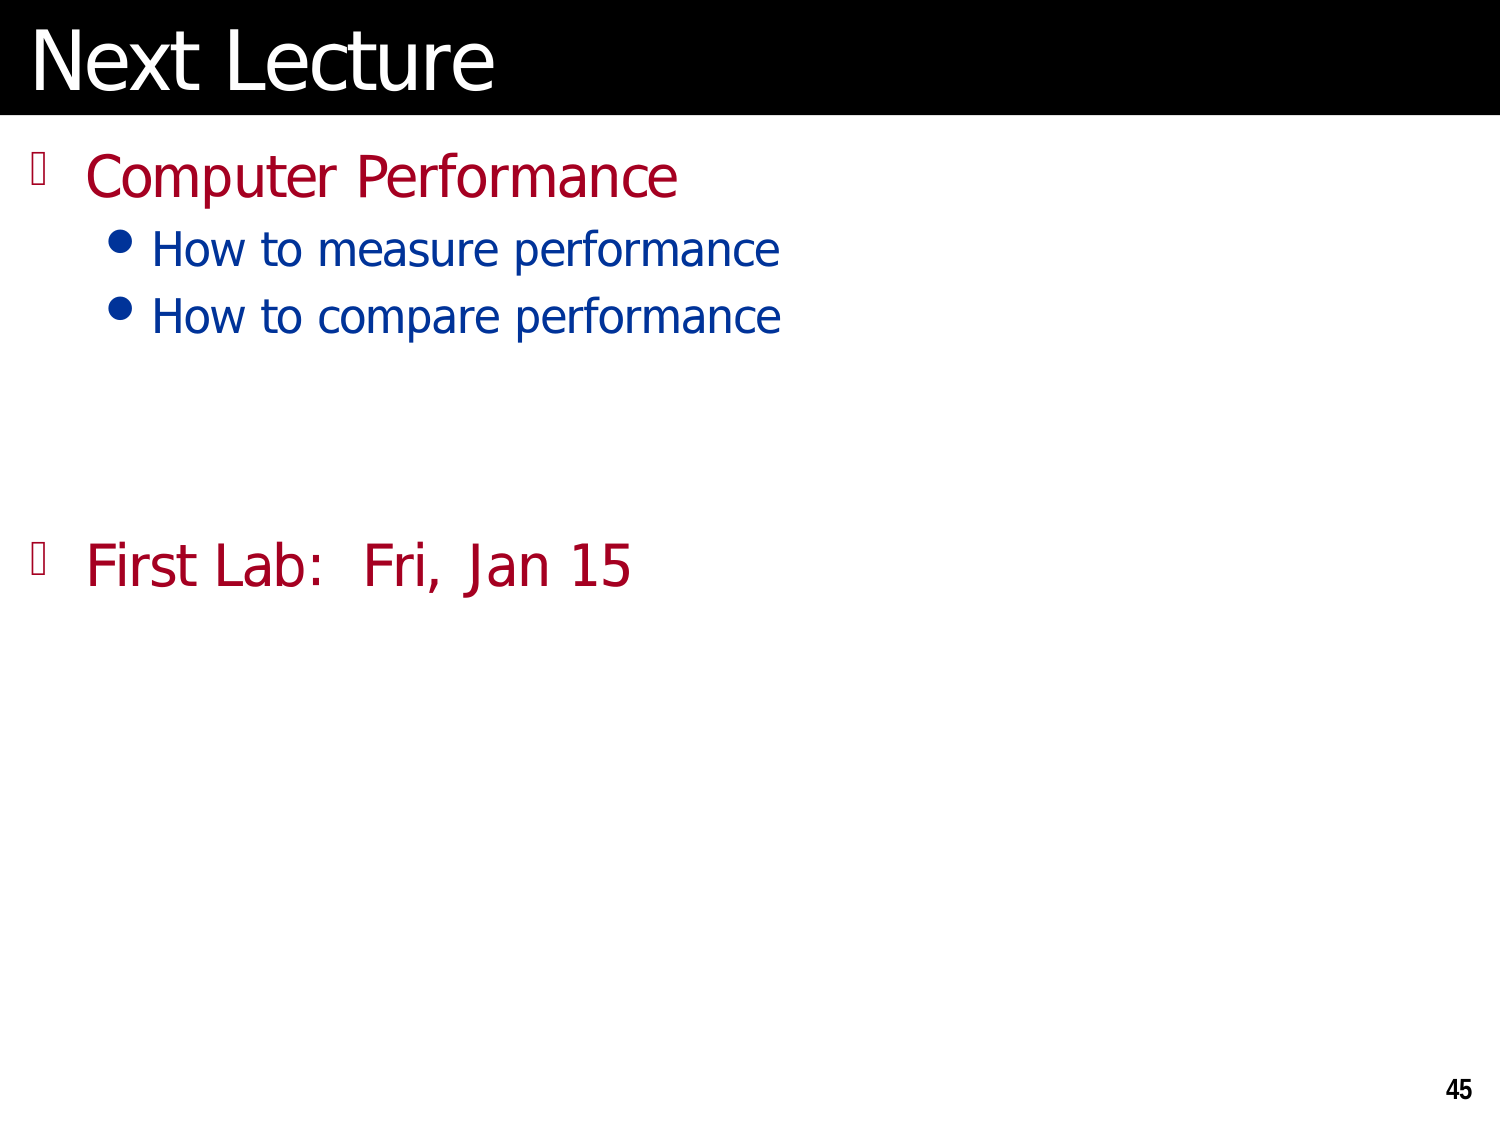

# Next Lecture
Computer Performance
How to measure performance
How to compare performance

First Lab:  Fri, Jan 15
45